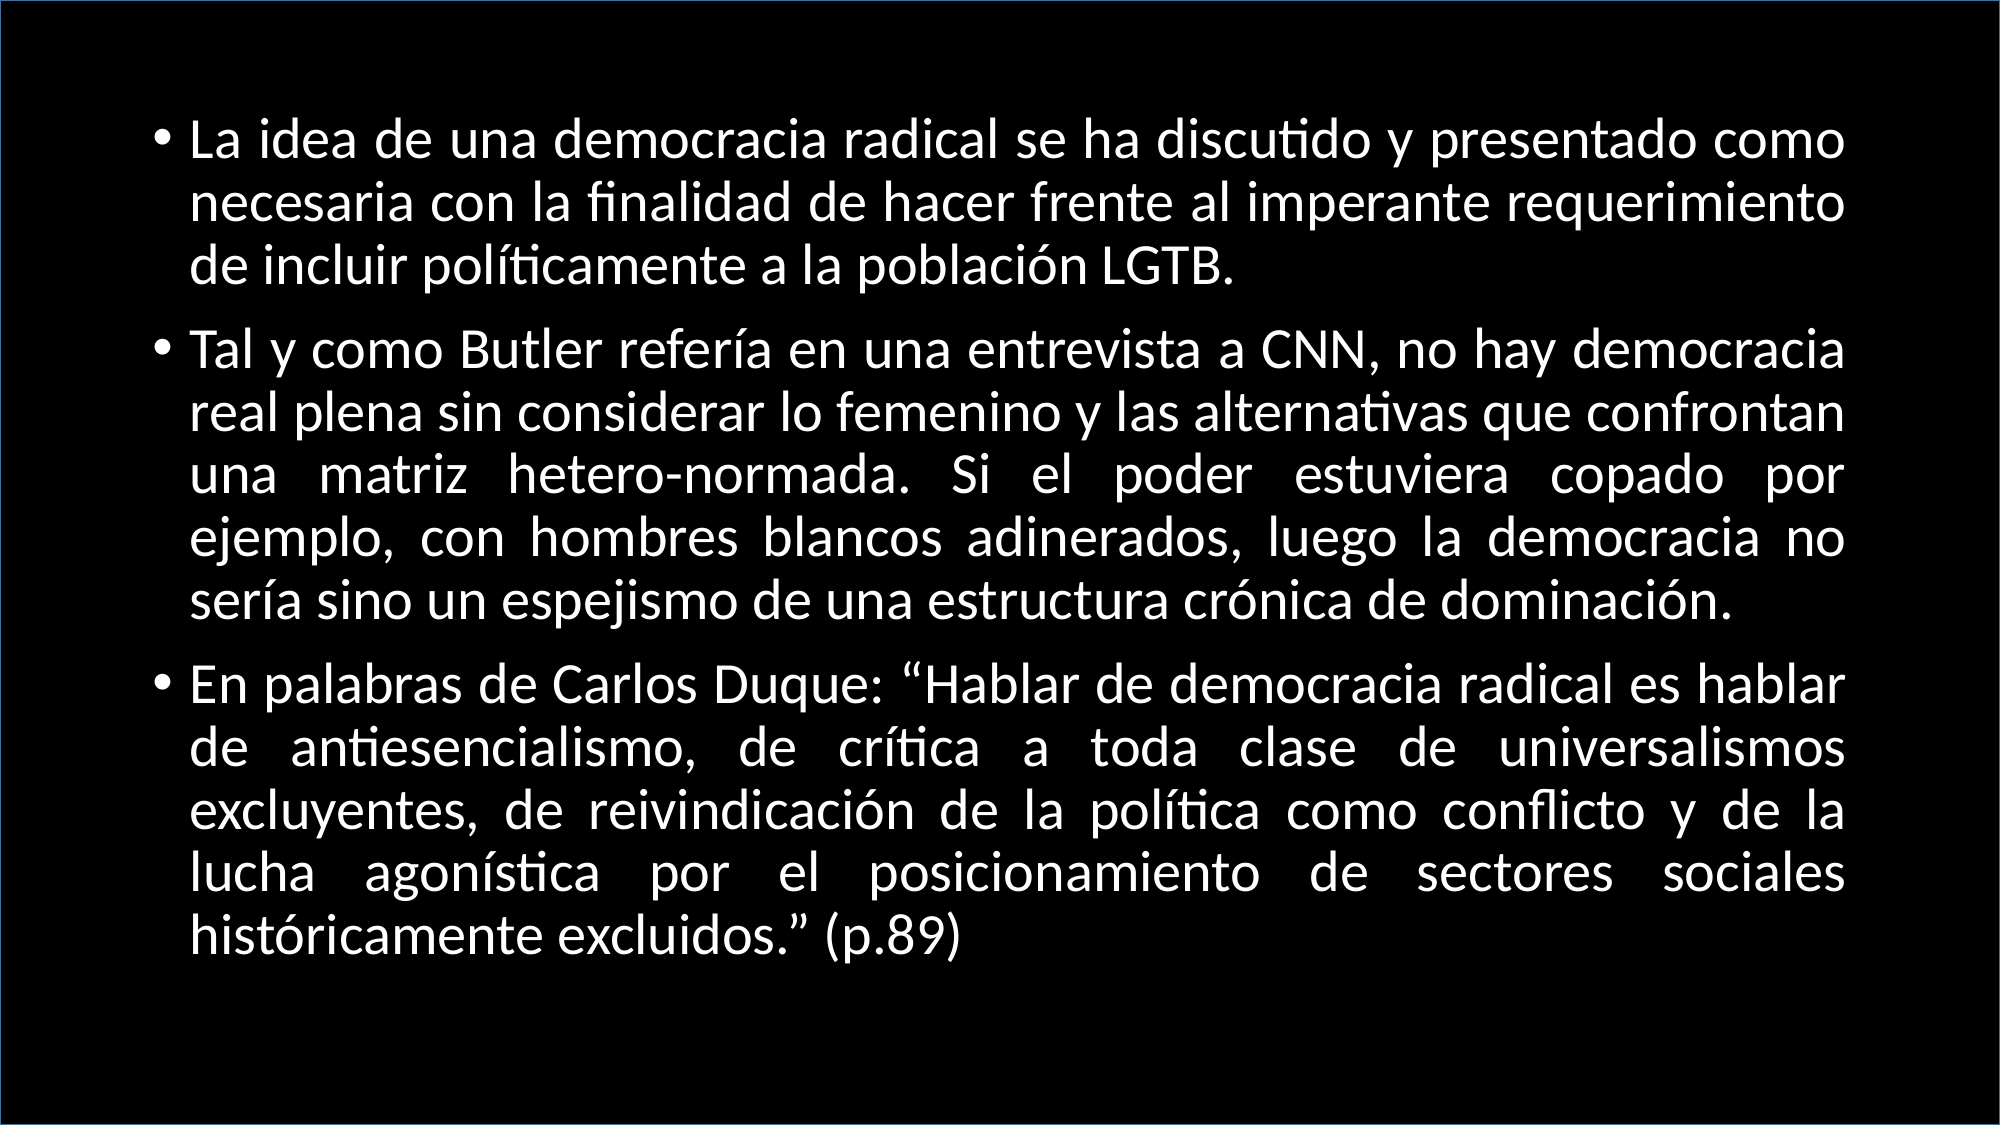

La idea de una democracia radical se ha discutido y presentado como necesaria con la finalidad de hacer frente al imperante requerimiento de incluir políticamente a la población LGTB.
Tal y como Butler refería en una entrevista a CNN, no hay democracia real plena sin considerar lo femenino y las alternativas que confrontan una matriz hetero-normada. Si el poder estuviera copado por ejemplo, con hombres blancos adinerados, luego la democracia no sería sino un espejismo de una estructura crónica de dominación.
En palabras de Carlos Duque: “Hablar de democracia radical es hablar de antiesencialismo, de crítica a toda clase de universalismos excluyentes, de reivindicación de la política como conflicto y de la lucha agonística por el posicionamiento de sectores sociales históricamente excluidos.” (p.89)